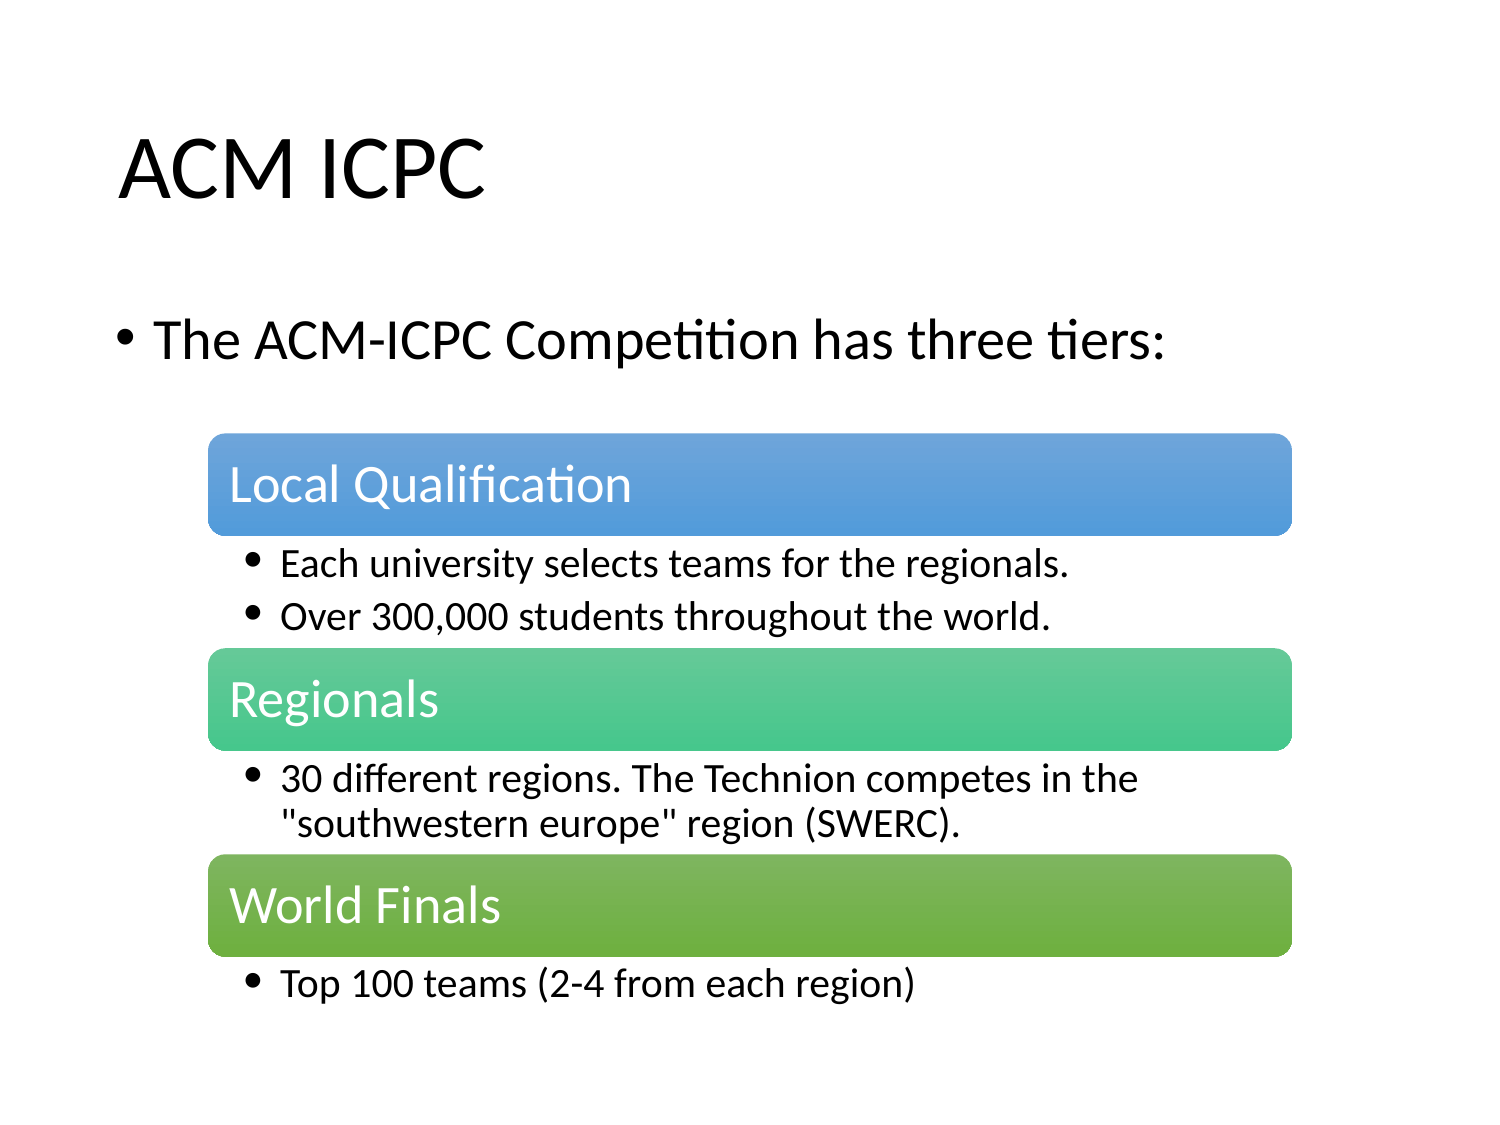

# ACM ICPC
The ACM-ICPC Competition has three tiers:

Local Qualification

Each university selects teams for the regionals.
Over 300,000 students throughout the world.

Regionals

30 different regions. The Technion competes in the "southwestern europe" region (SWERC).

World Finals

Top 100 teams (2-4 from each region)